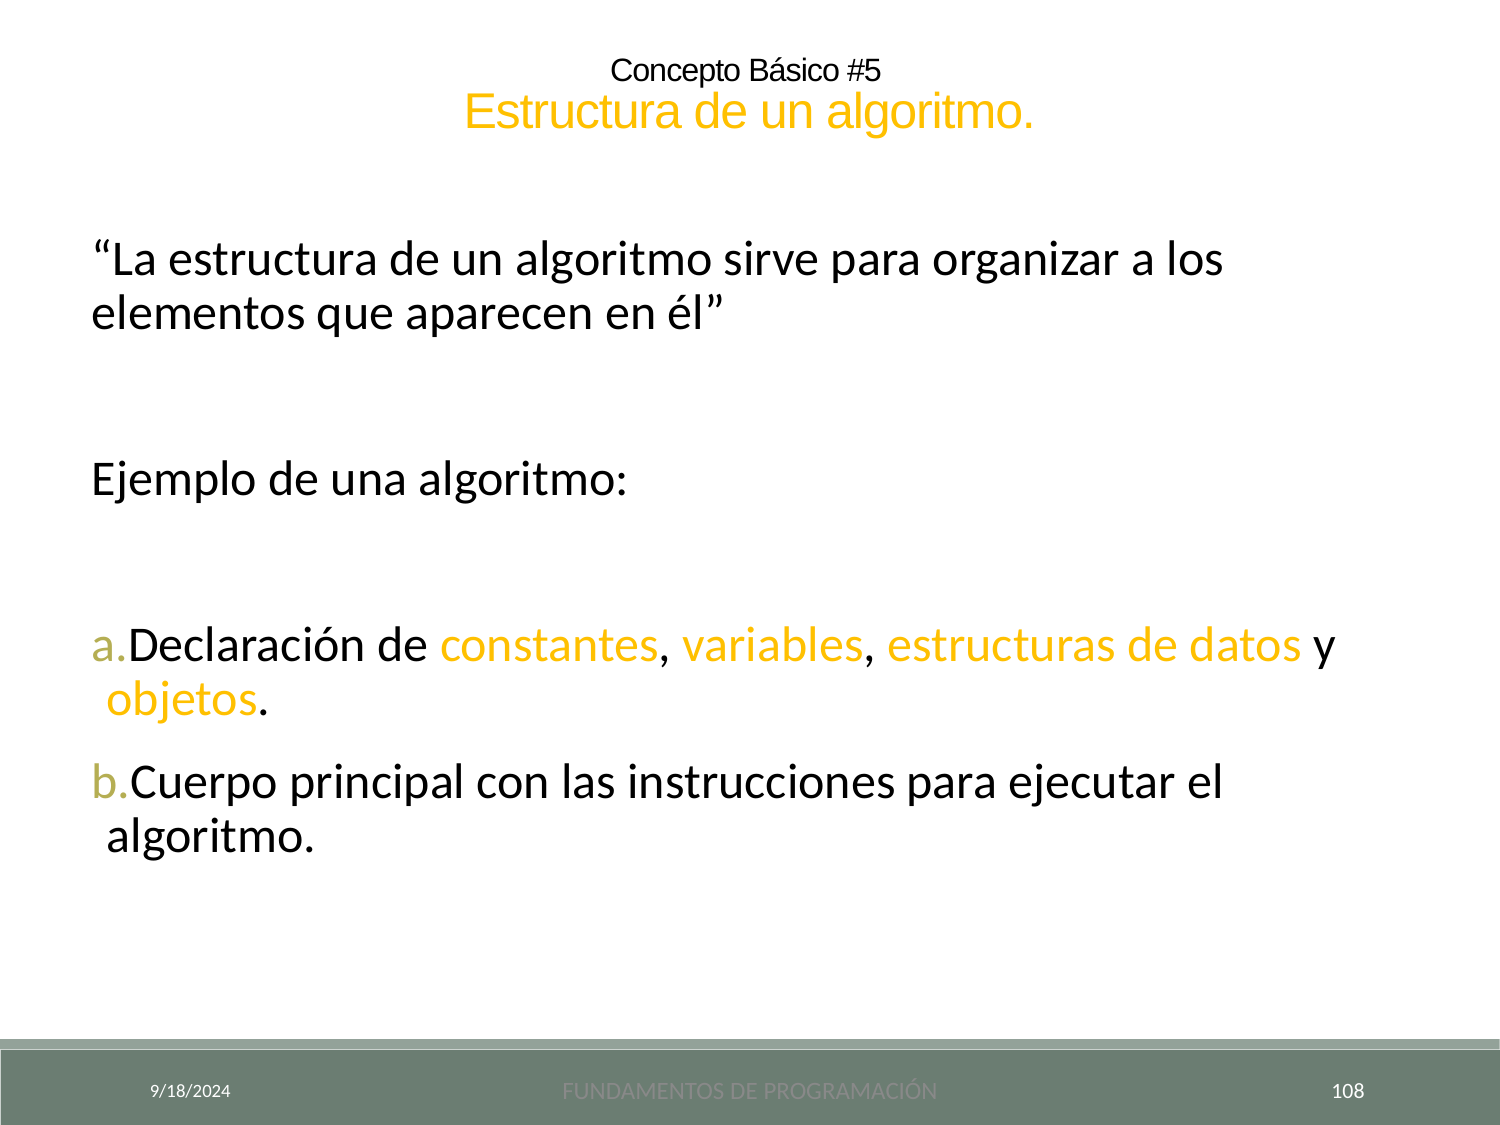

Concepto Básico #5
Estructura de un algoritmo.
“La estructura de un algoritmo sirve para organizar a los elementos que aparecen en él”

Ejemplo de una algoritmo:

Declaración de constantes, variables, estructuras de datos y objetos.
Cuerpo principal con las instrucciones para ejecutar el algoritmo.

9/18/2024
Fundamentos de Programación
108